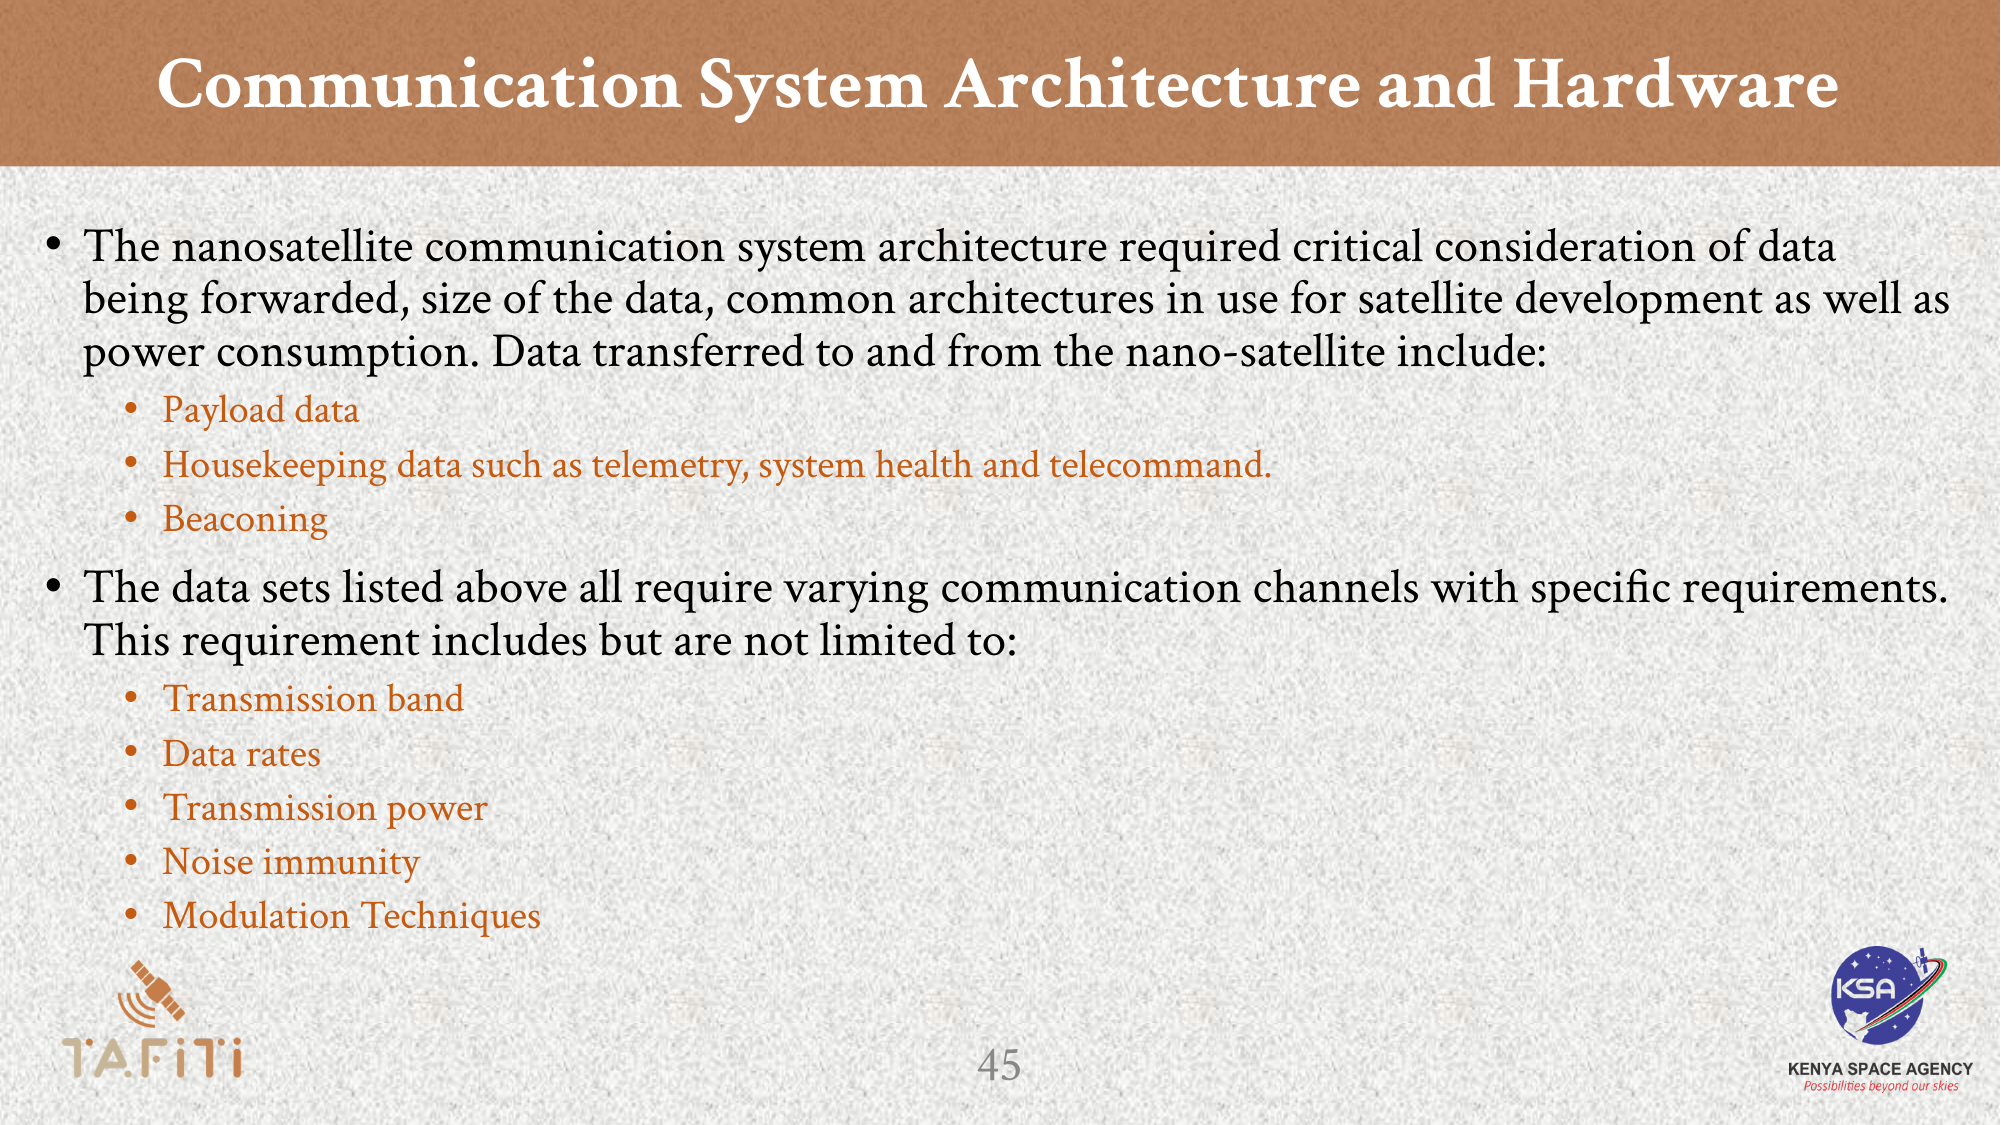

# Communication System Architecture and Hardware
The nanosatellite communication system architecture required critical consideration of data being forwarded, size of the data, common architectures in use for satellite development as well as power consumption. Data transferred to and from the nano-satellite include:
Payload data
Housekeeping data such as telemetry, system health and telecommand.
Beaconing
The data sets listed above all require varying communication channels with specific requirements. This requirement includes but are not limited to:
Transmission band
Data rates
Transmission power
Noise immunity
Modulation Techniques

45